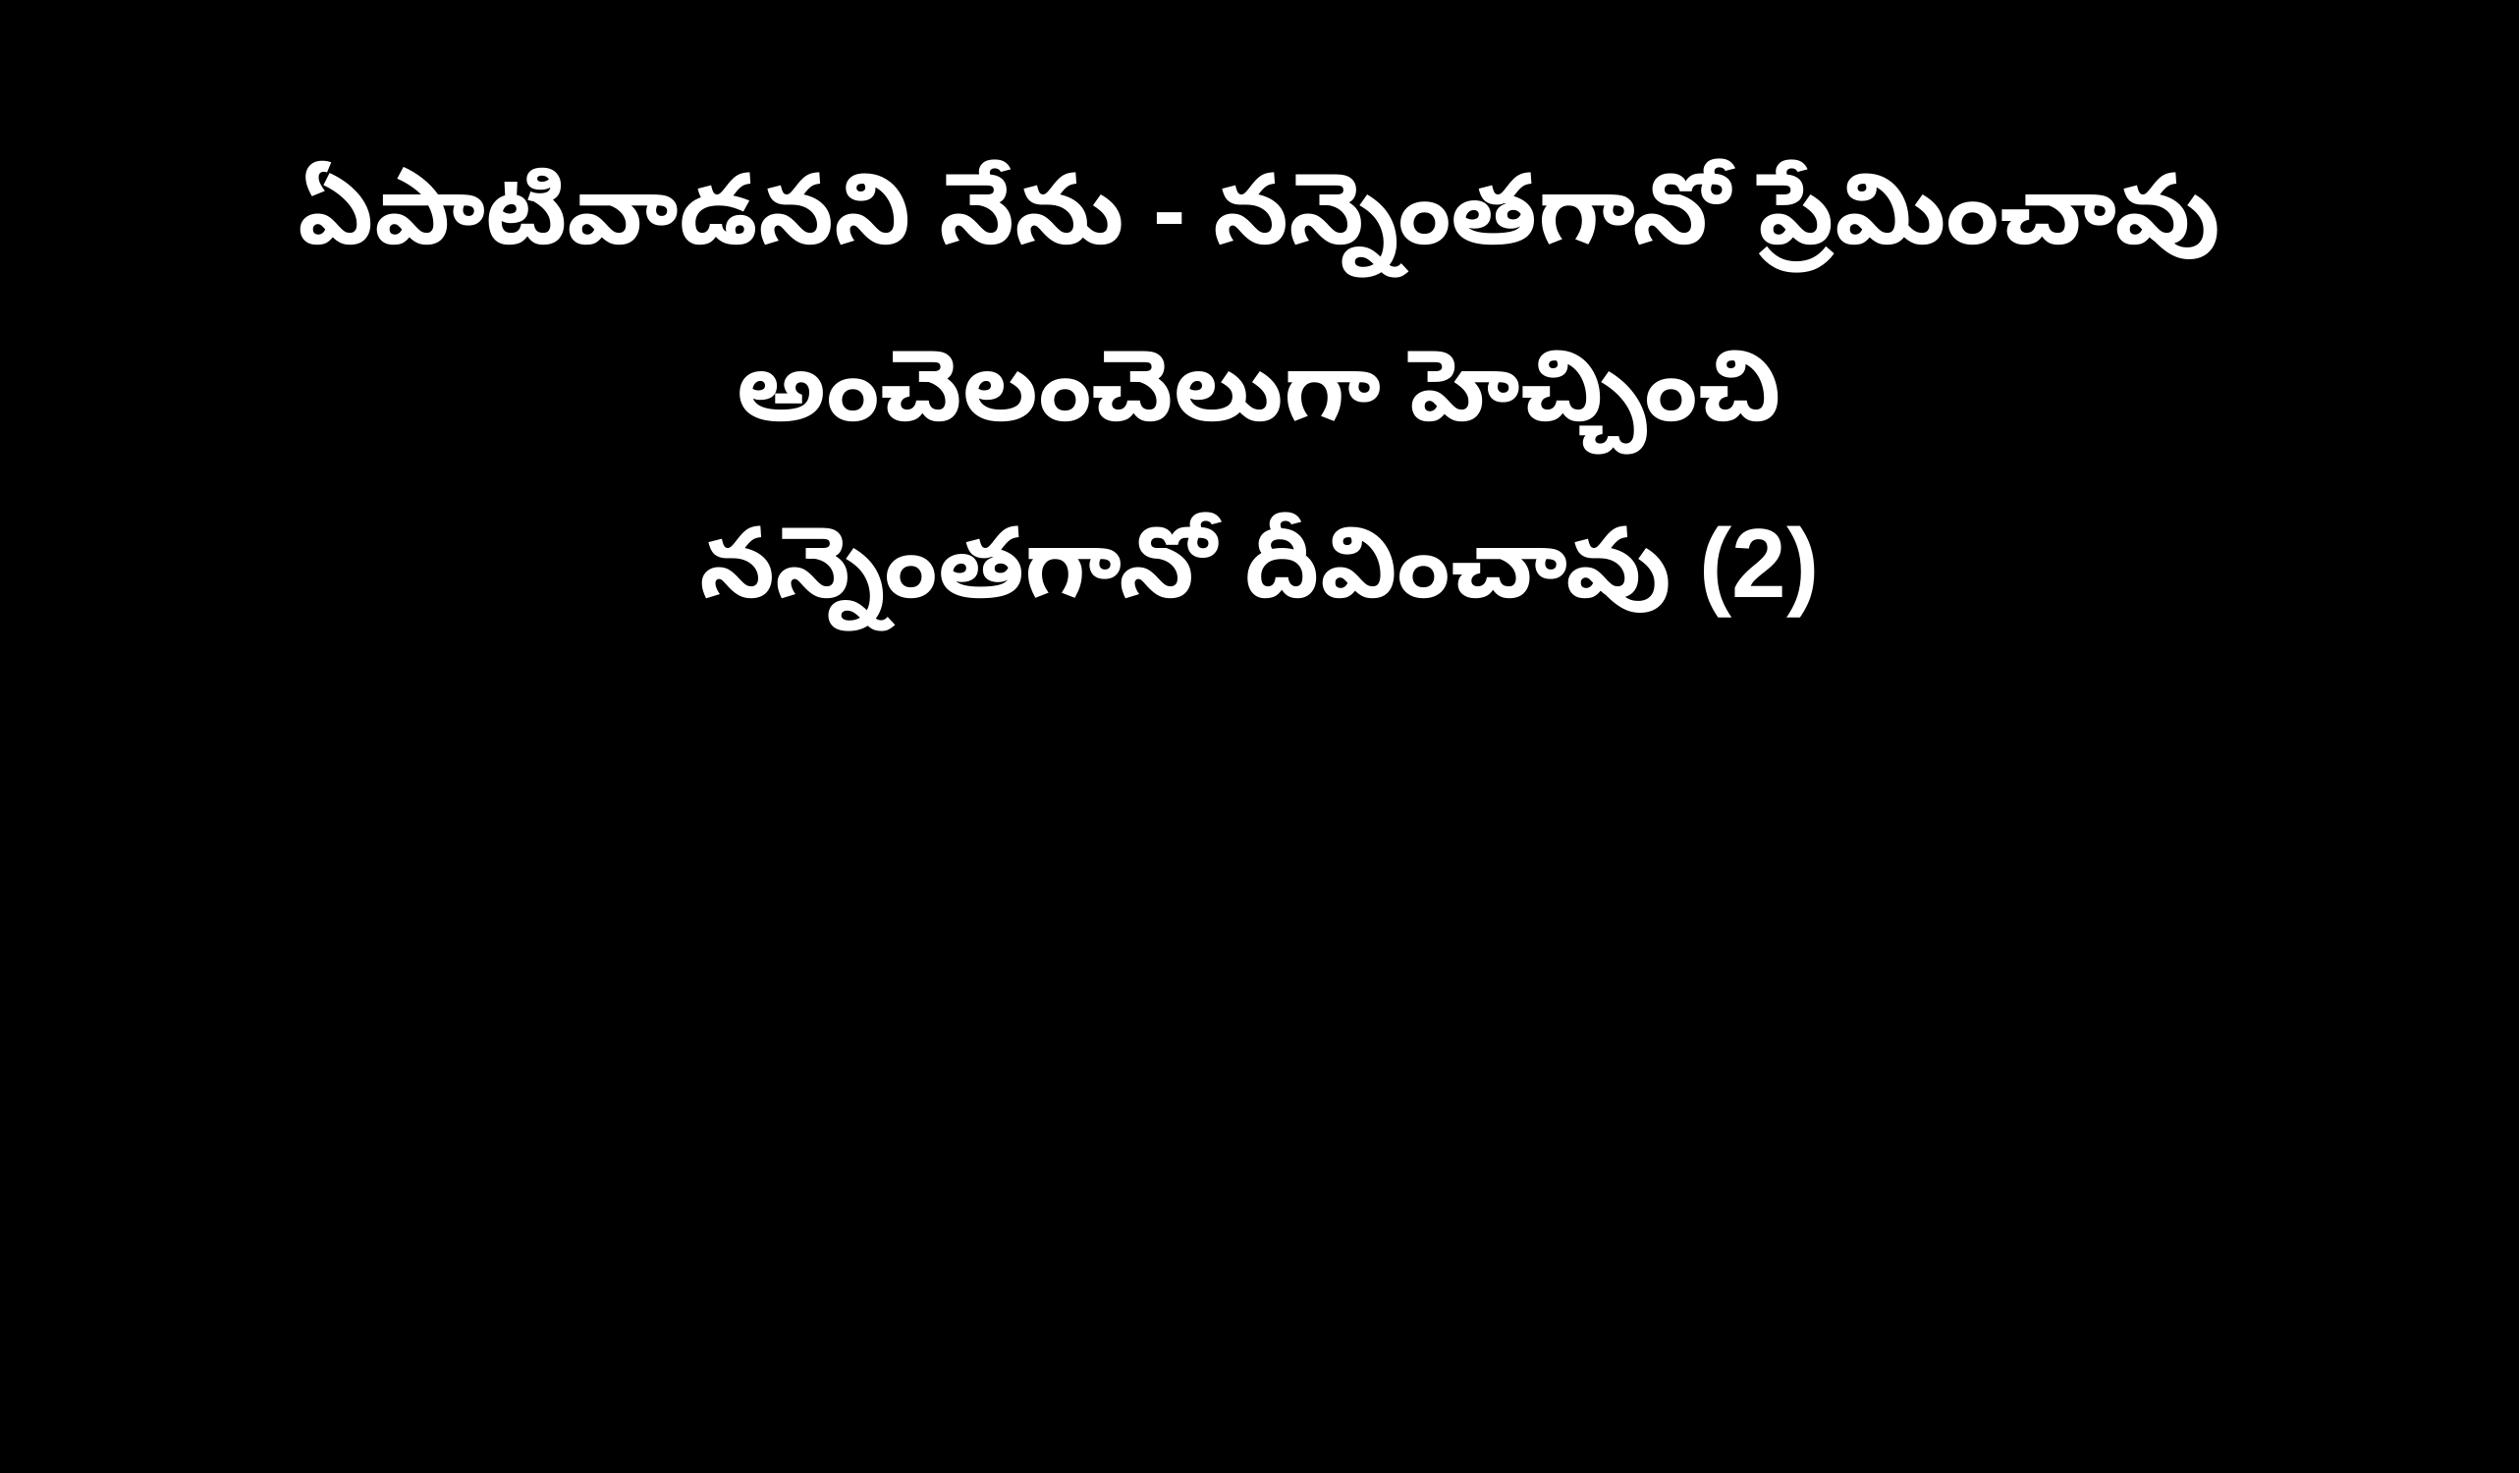

ఏపాటివాడనని నేను - నన్నెంతగానో ప్రేమించావు
అంచెలంచెలుగా హెచ్చించి
నన్నెంతగానో దీవించావు (2)